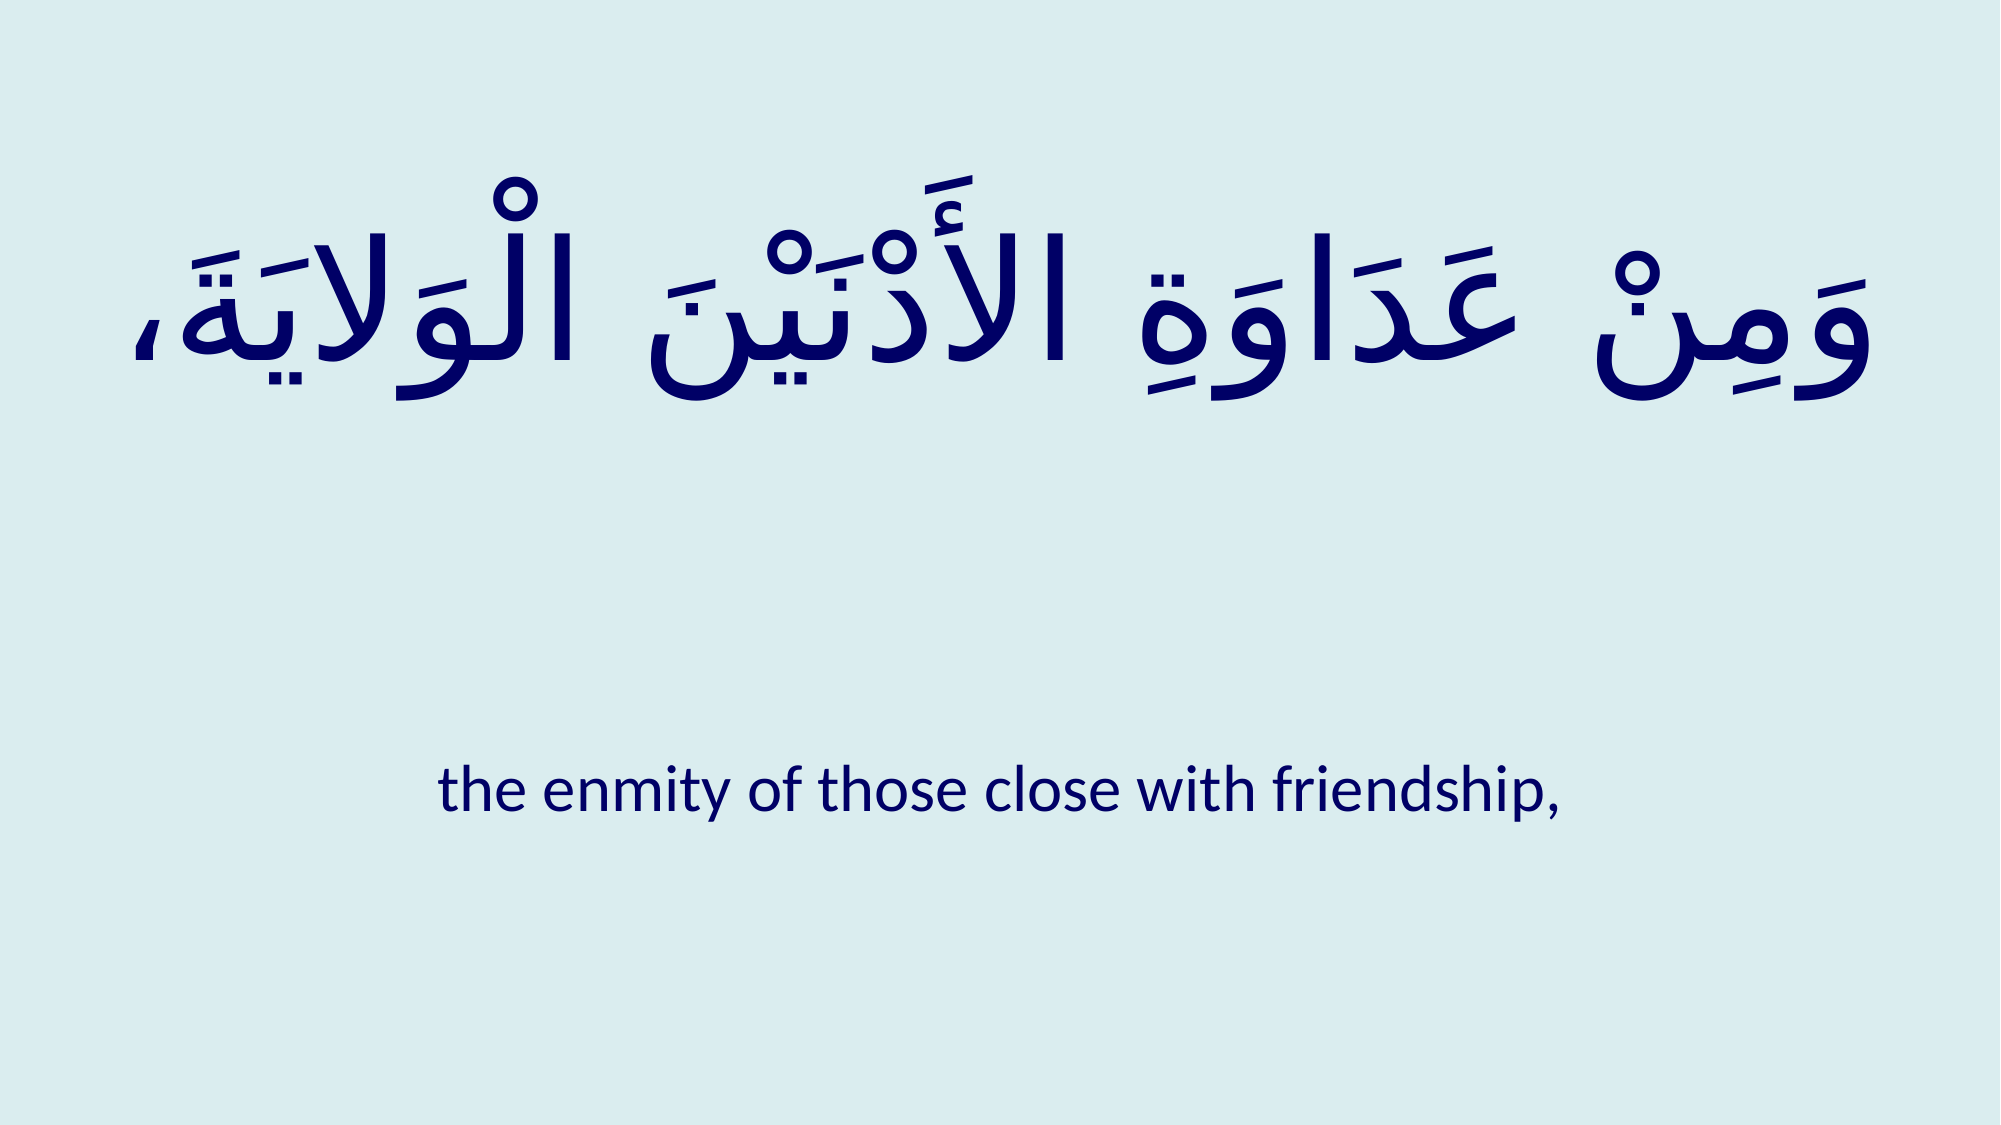

# وَمِنْ عَدَاوَةِ الأَدْنَيْنَ الْوَلايَةَ،
the enmity of those close with friendship,